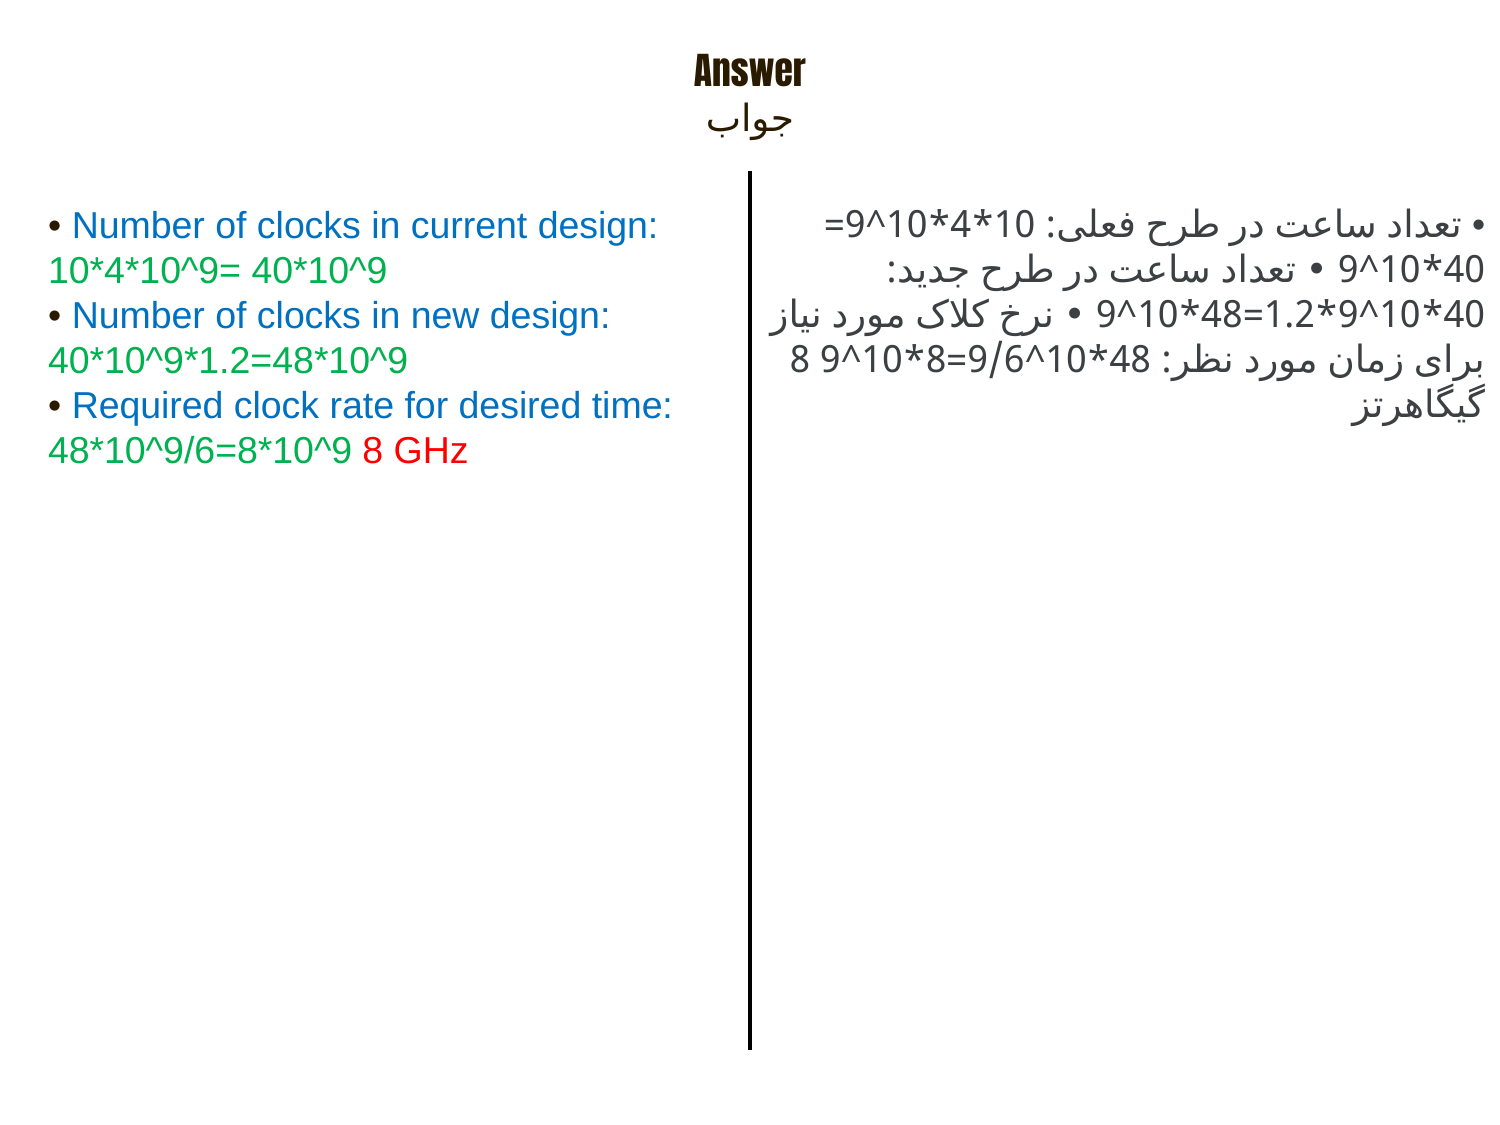

Answer
جواب
Save translation
• تعداد ساعت در طرح فعلی: 10*4*10^9= 40*10^9 • تعداد ساعت در طرح جدید: 40*10^9*1.2=48*10^9 • نرخ کلاک مورد نیاز برای زمان مورد نظر: 48*10^9/6=8*10^9 8 گیگاهرتز
• Number of clocks in current design: 10*4*10^9= 40*10^9
• Number of clocks in new design: 40*10^9*1.2=48*10^9
• Required clock rate for desired time: 48*10^9/6=8*10^9 8 GHz